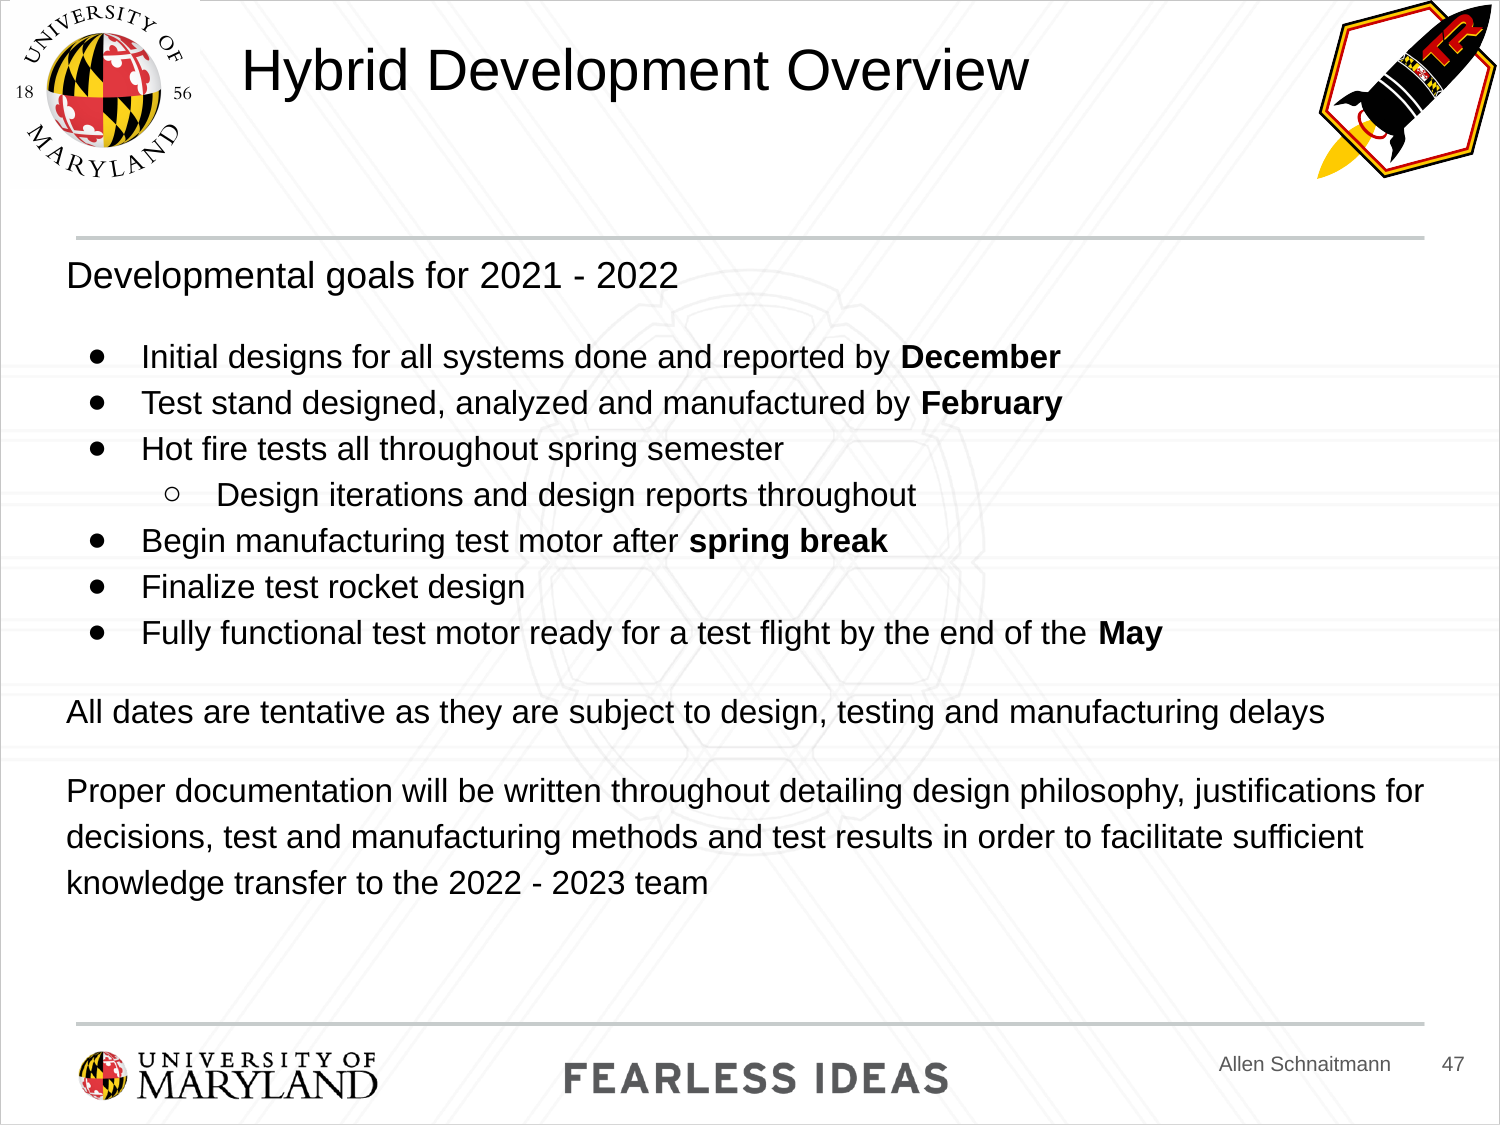

# Hybrid Development Overview
Developmental goals for 2021 - 2022
Initial designs for all systems done and reported by December
Test stand designed, analyzed and manufactured by February
Hot fire tests all throughout spring semester
Design iterations and design reports throughout
Begin manufacturing test motor after spring break
Finalize test rocket design
Fully functional test motor ready for a test flight by the end of the May
All dates are tentative as they are subject to design, testing and manufacturing delays
Proper documentation will be written throughout detailing design philosophy, justifications for decisions, test and manufacturing methods and test results in order to facilitate sufficient knowledge transfer to the 2022 - 2023 team

47
Allen Schnaitmann